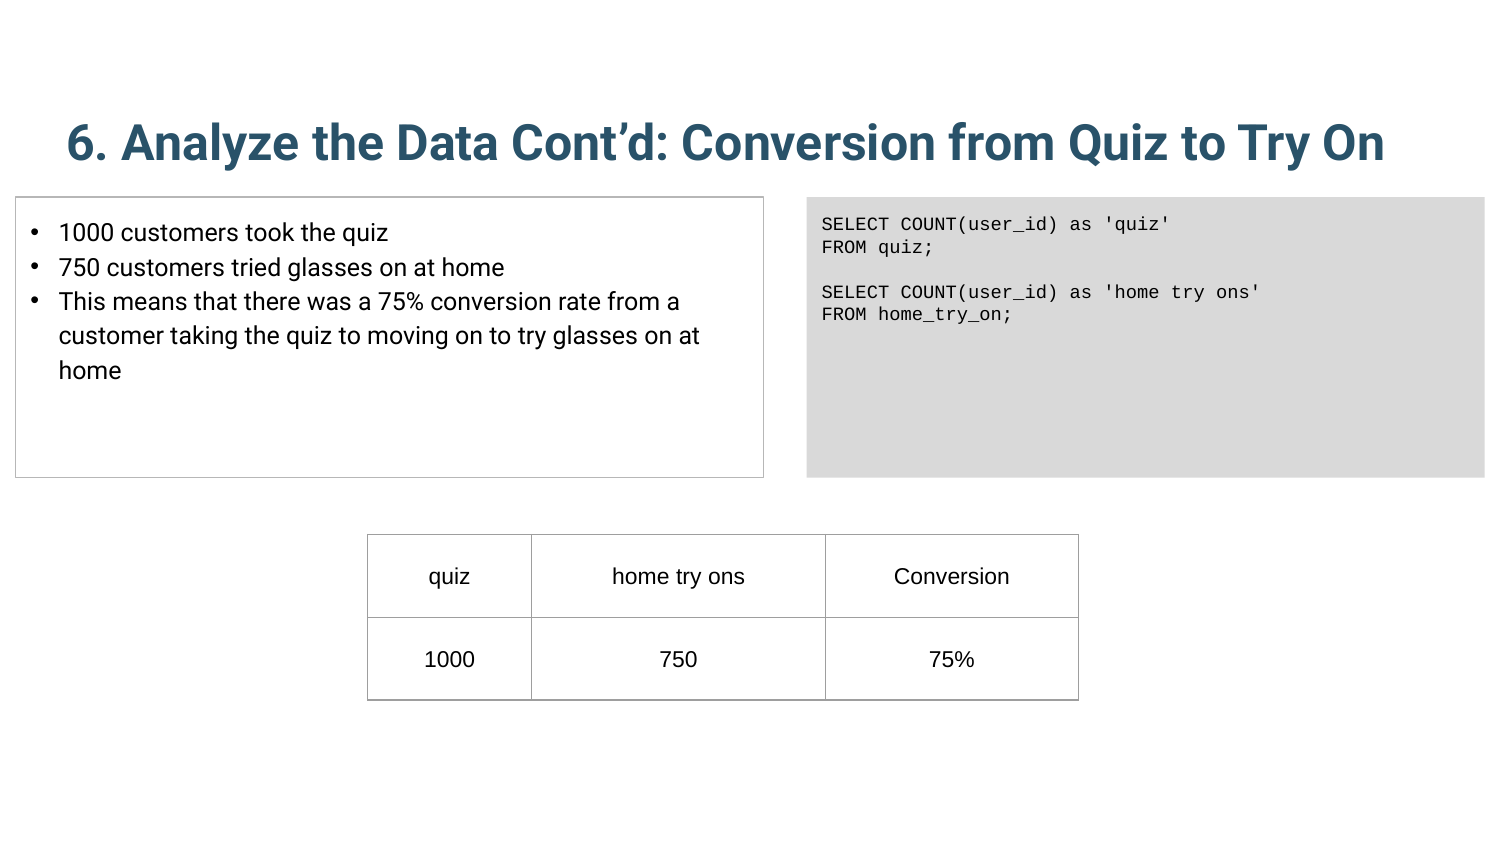

6. Analyze the Data Cont’d: Conversion from Quiz to Try On
SELECT COUNT(user_id) as 'quiz'
FROM quiz;

SELECT COUNT(user_id) as 'home try ons'
FROM home_try_on;
1000 customers took the quiz
750 customers tried glasses on at home
This means that there was a 75% conversion rate from a customer taking the quiz to moving on to try glasses on at home
| quiz | home try ons | Conversion |
| --- | --- | --- |
| 1000 | 750 | 75% |